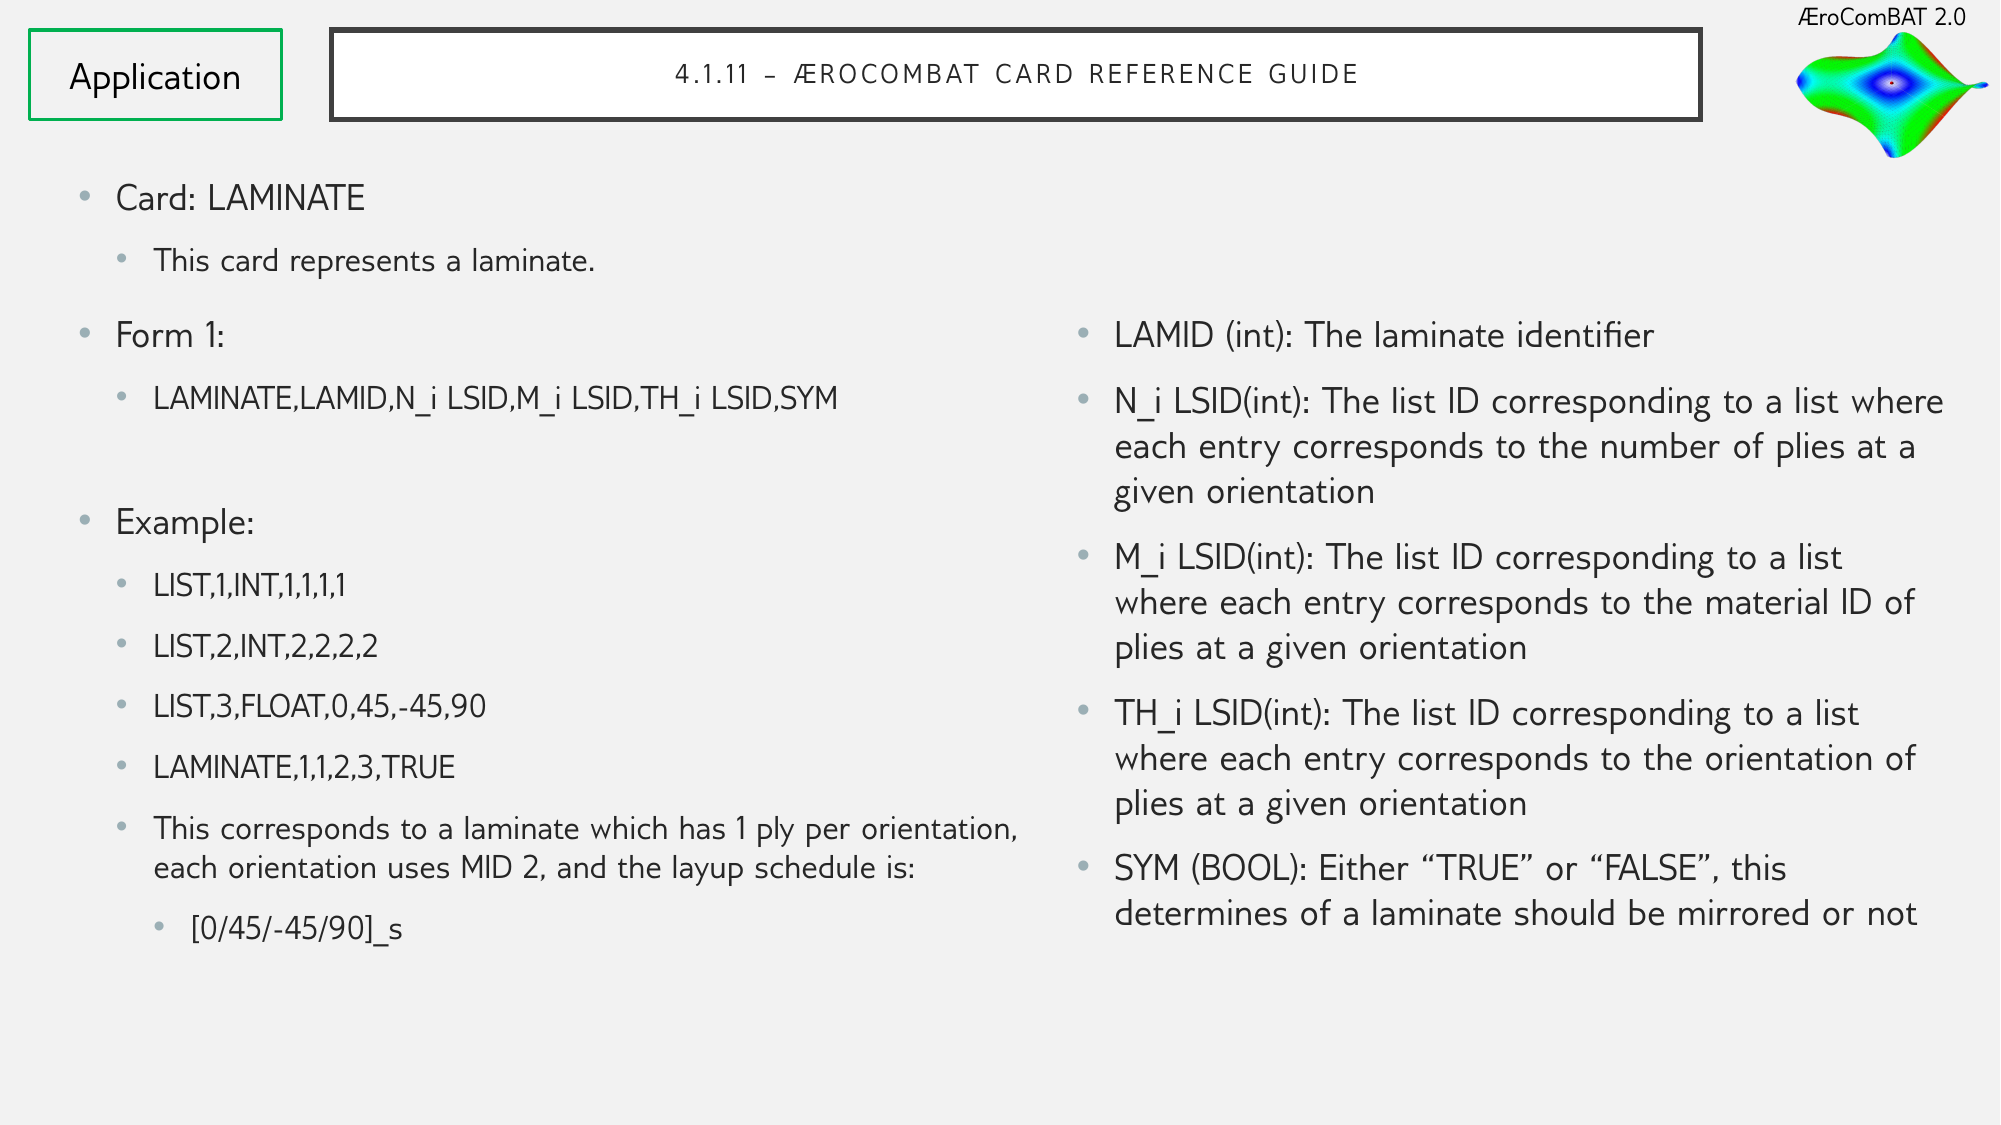

Application
# 4.1.11 – AeroComBAT Card Reference Guide
Card: LAMINATE
This card represents a laminate.
Form 1:
LAMINATE,LAMID,N_i LSID,M_i LSID,TH_i LSID,SYM

Example:
LIST,1,INT,1,1,1,1
LIST,2,INT,2,2,2,2
LIST,3,FLOAT,0,45,-45,90
LAMINATE,1,1,2,3,TRUE
This corresponds to a laminate which has 1 ply per orientation, each orientation uses MID 2, and the layup schedule is:
[0/45/-45/90]_s
LAMID (int): The laminate identifier
N_i LSID(int): The list ID corresponding to a list where each entry corresponds to the number of plies at a given orientation
M_i LSID(int): The list ID corresponding to a list where each entry corresponds to the material ID of plies at a given orientation
TH_i LSID(int): The list ID corresponding to a list where each entry corresponds to the orientation of plies at a given orientation
SYM (BOOL): Either “TRUE” or “FALSE”, this determines of a laminate should be mirrored or not